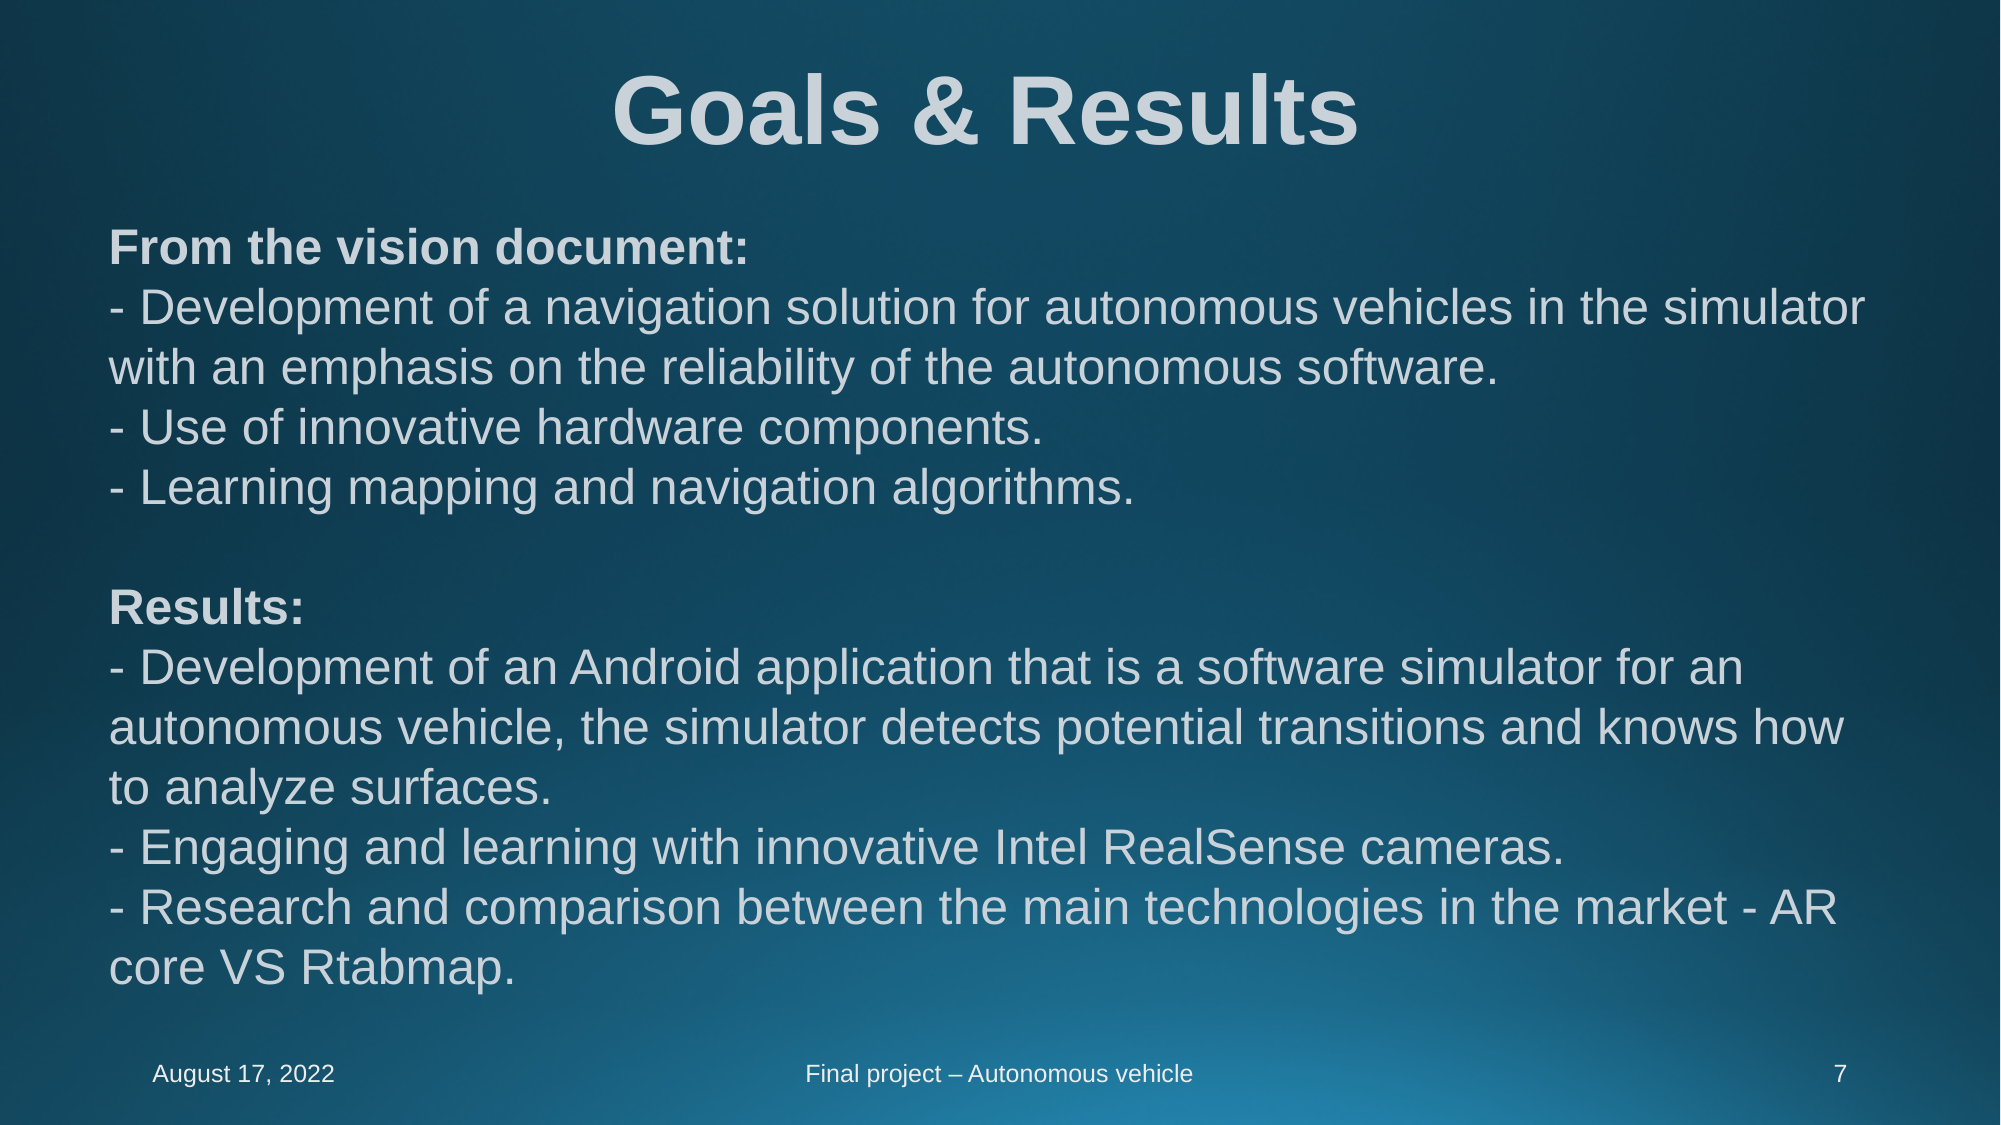

Goals & Results
From the vision document:
- Development of a navigation solution for autonomous vehicles in the simulator with an emphasis on the reliability of the autonomous software.
- Use of innovative hardware components.
- Learning mapping and navigation algorithms.

Results:
- Development of an Android application that is a software simulator for an autonomous vehicle, the simulator detects potential transitions and knows how to analyze surfaces.
- Engaging and learning with innovative Intel RealSense cameras.
- Research and comparison between the main technologies in the market - AR core VS Rtabmap.
August 17, 2022
Final project – Autonomous vehicle
7